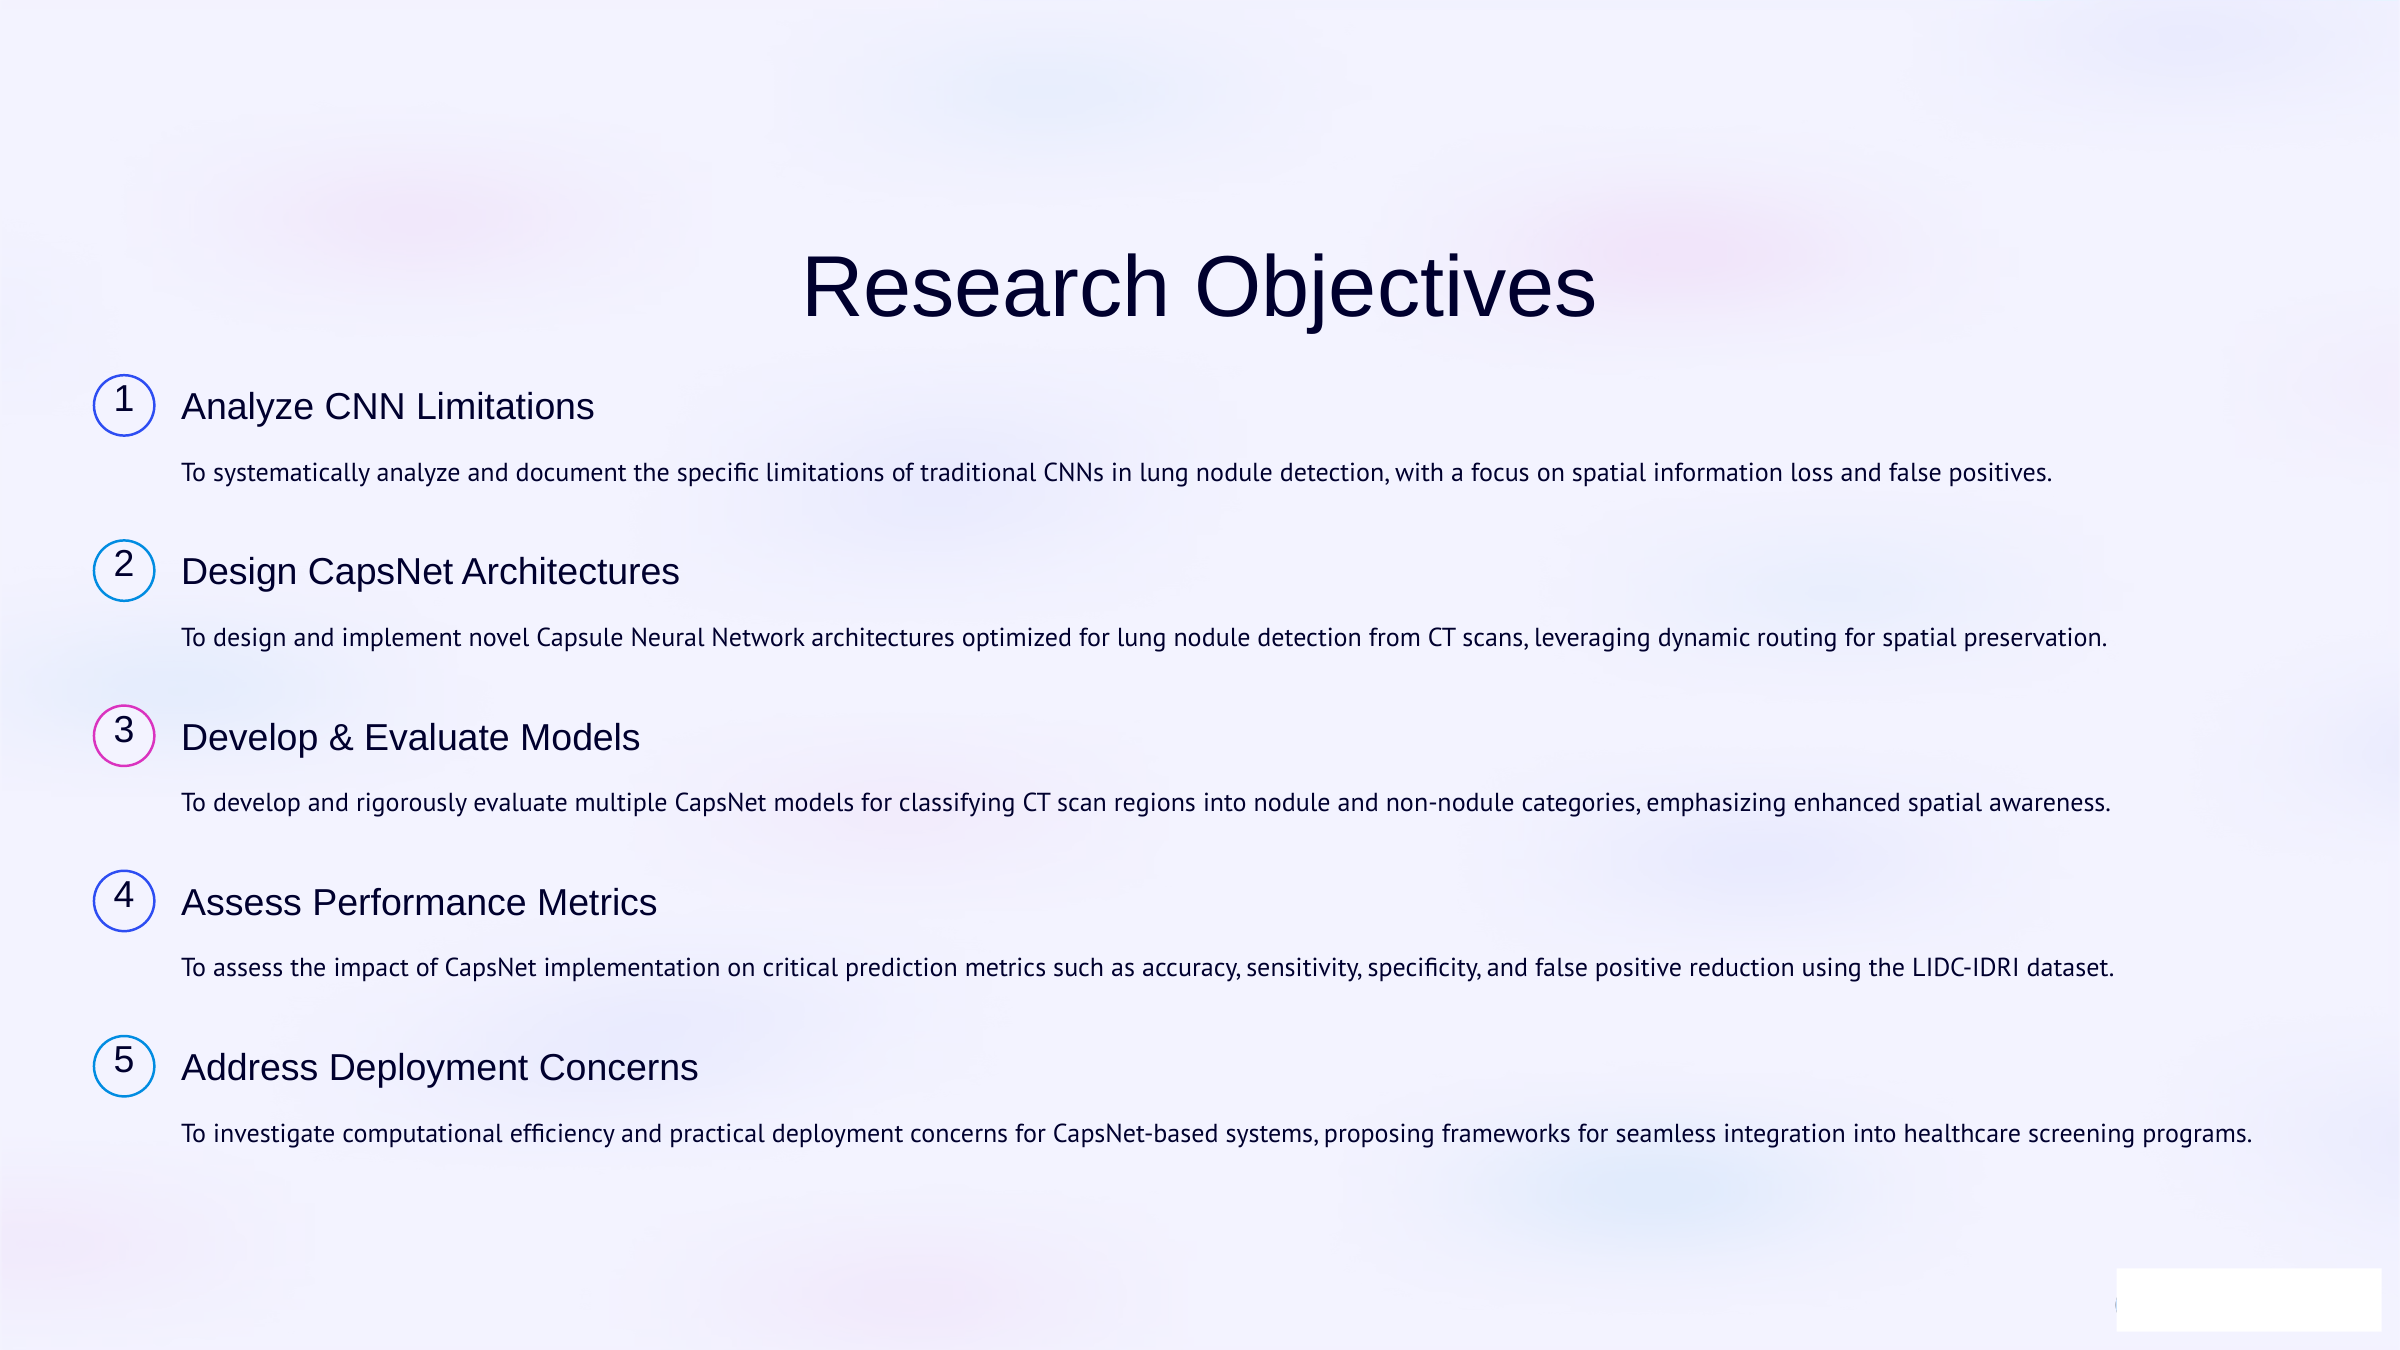

Research Objectives

Analyze CNN Limitations
1
To systematically analyze and document the specific limitations of traditional CNNs in lung nodule detection, with a focus on spatial information loss and false positives.

Design CapsNet Architectures
2
To design and implement novel Capsule Neural Network architectures optimized for lung nodule detection from CT scans, leveraging dynamic routing for spatial preservation.

Develop & Evaluate Models
3
To develop and rigorously evaluate multiple CapsNet models for classifying CT scan regions into nodule and non-nodule categories, emphasizing enhanced spatial awareness.

Assess Performance Metrics
4
To assess the impact of CapsNet implementation on critical prediction metrics such as accuracy, sensitivity, specificity, and false positive reduction using the LIDC-IDRI dataset.

Address Deployment Concerns
5
To investigate computational efficiency and practical deployment concerns for CapsNet-based systems, proposing frameworks for seamless integration into healthcare screening programs.